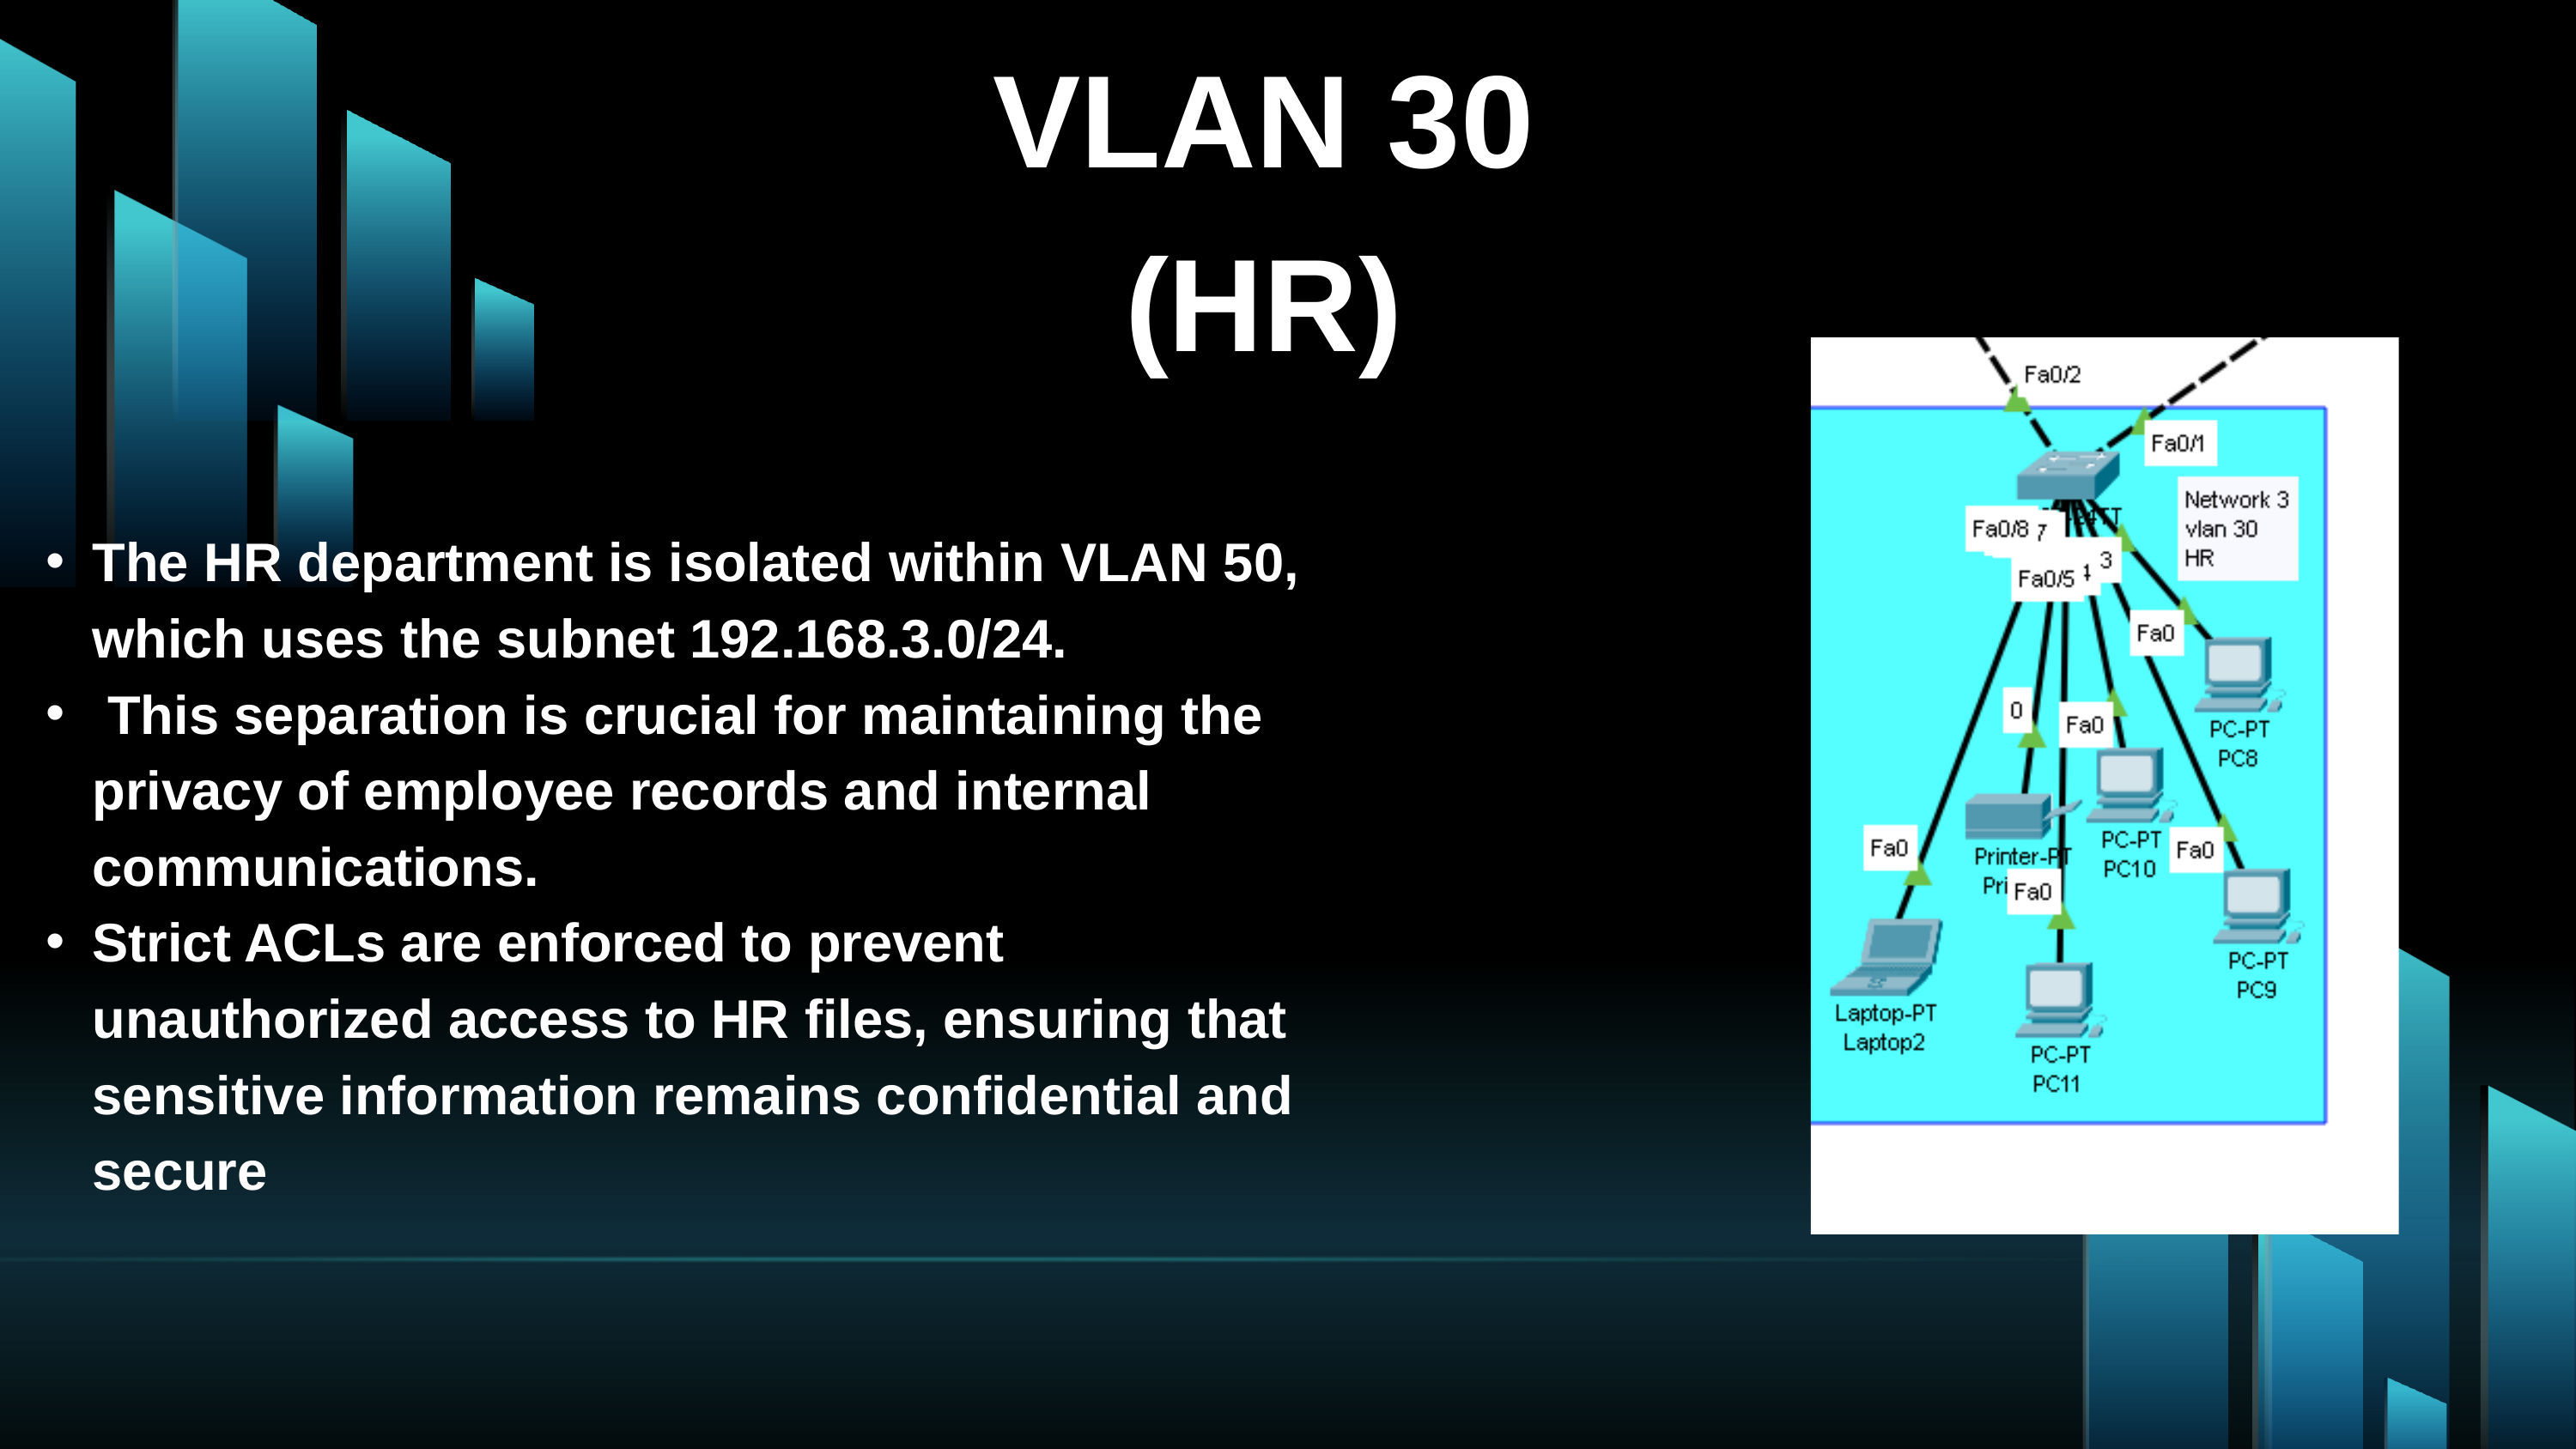

VLAN 30 (HR)

The HR department is isolated within VLAN 50, which uses the subnet 192.168.3.0/24.
 This separation is crucial for maintaining the privacy of employee records and internal communications.
Strict ACLs are enforced to prevent unauthorized access to HR files, ensuring that sensitive information remains confidential and secure